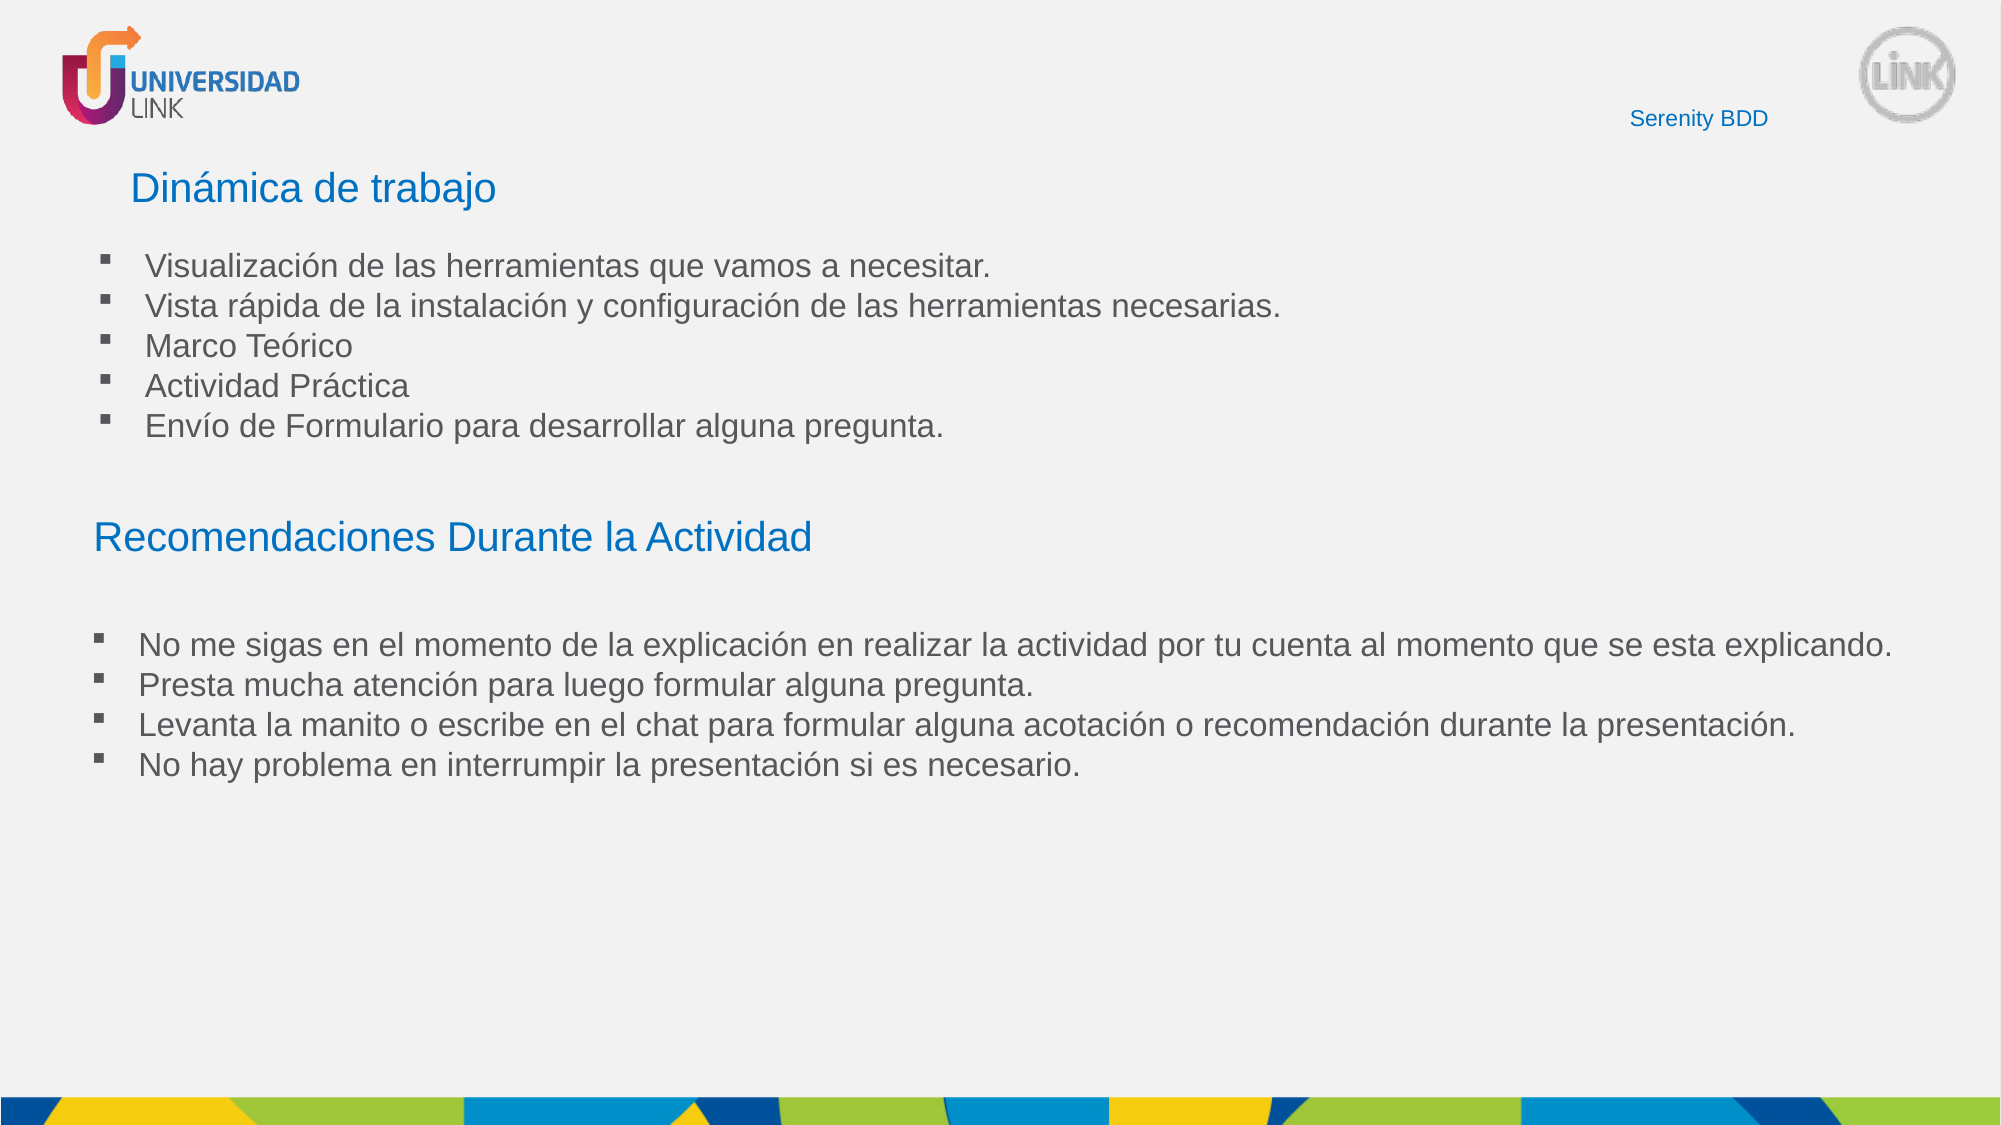

Serenity BDD
Dinámica de trabajo
Visualización de las herramientas que vamos a necesitar.
Vista rápida de la instalación y configuración de las herramientas necesarias.
Marco Teórico
Actividad Práctica
Envío de Formulario para desarrollar alguna pregunta.
Recomendaciones Durante la Actividad
No me sigas en el momento de la explicación en realizar la actividad por tu cuenta al momento que se esta explicando.
Presta mucha atención para luego formular alguna pregunta.
Levanta la manito o escribe en el chat para formular alguna acotación o recomendación durante la presentación.
No hay problema en interrumpir la presentación si es necesario.